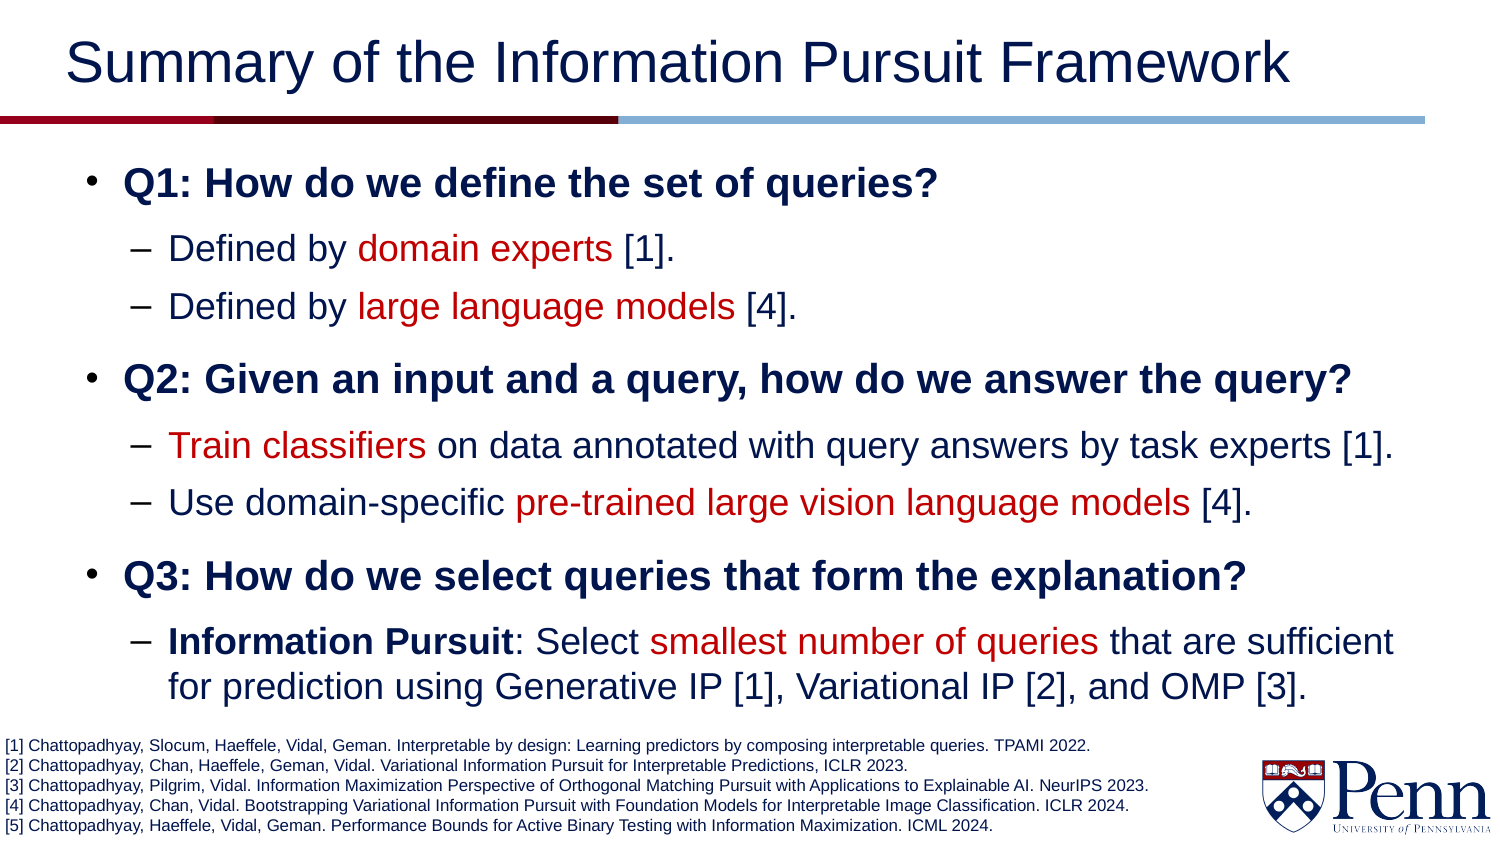

# Summary of the Information Pursuit Framework
Q1: How do we define the set of queries?
Defined by domain experts [1].
Defined by large language models [4].
Q2: Given an input and a query, how do we answer the query?
Train classifiers on data annotated with query answers by task experts [1].
Use domain-specific pre-trained large vision language models [4].
Q3: How do we select queries that form the explanation?
Information Pursuit: Select smallest number of queries that are sufficient for prediction using Generative IP [1], Variational IP [2], and OMP [3].
[1] Chattopadhyay, Slocum, Haeffele, Vidal, Geman. Interpretable by design: Learning predictors by composing interpretable queries. TPAMI 2022.
[2] Chattopadhyay, Chan, Haeffele, Geman, Vidal. Variational Information Pursuit for Interpretable Predictions, ICLR 2023.
[3] Chattopadhyay, Pilgrim, Vidal. Information Maximization Perspective of Orthogonal Matching Pursuit with Applications to Explainable AI. NeurIPS 2023.
[4] Chattopadhyay, Chan, Vidal. Bootstrapping Variational Information Pursuit with Foundation Models for Interpretable Image Classification. ICLR 2024.
[5] Chattopadhyay, Haeffele, Vidal, Geman. Performance Bounds for Active Binary Testing with Information Maximization. ICML 2024.